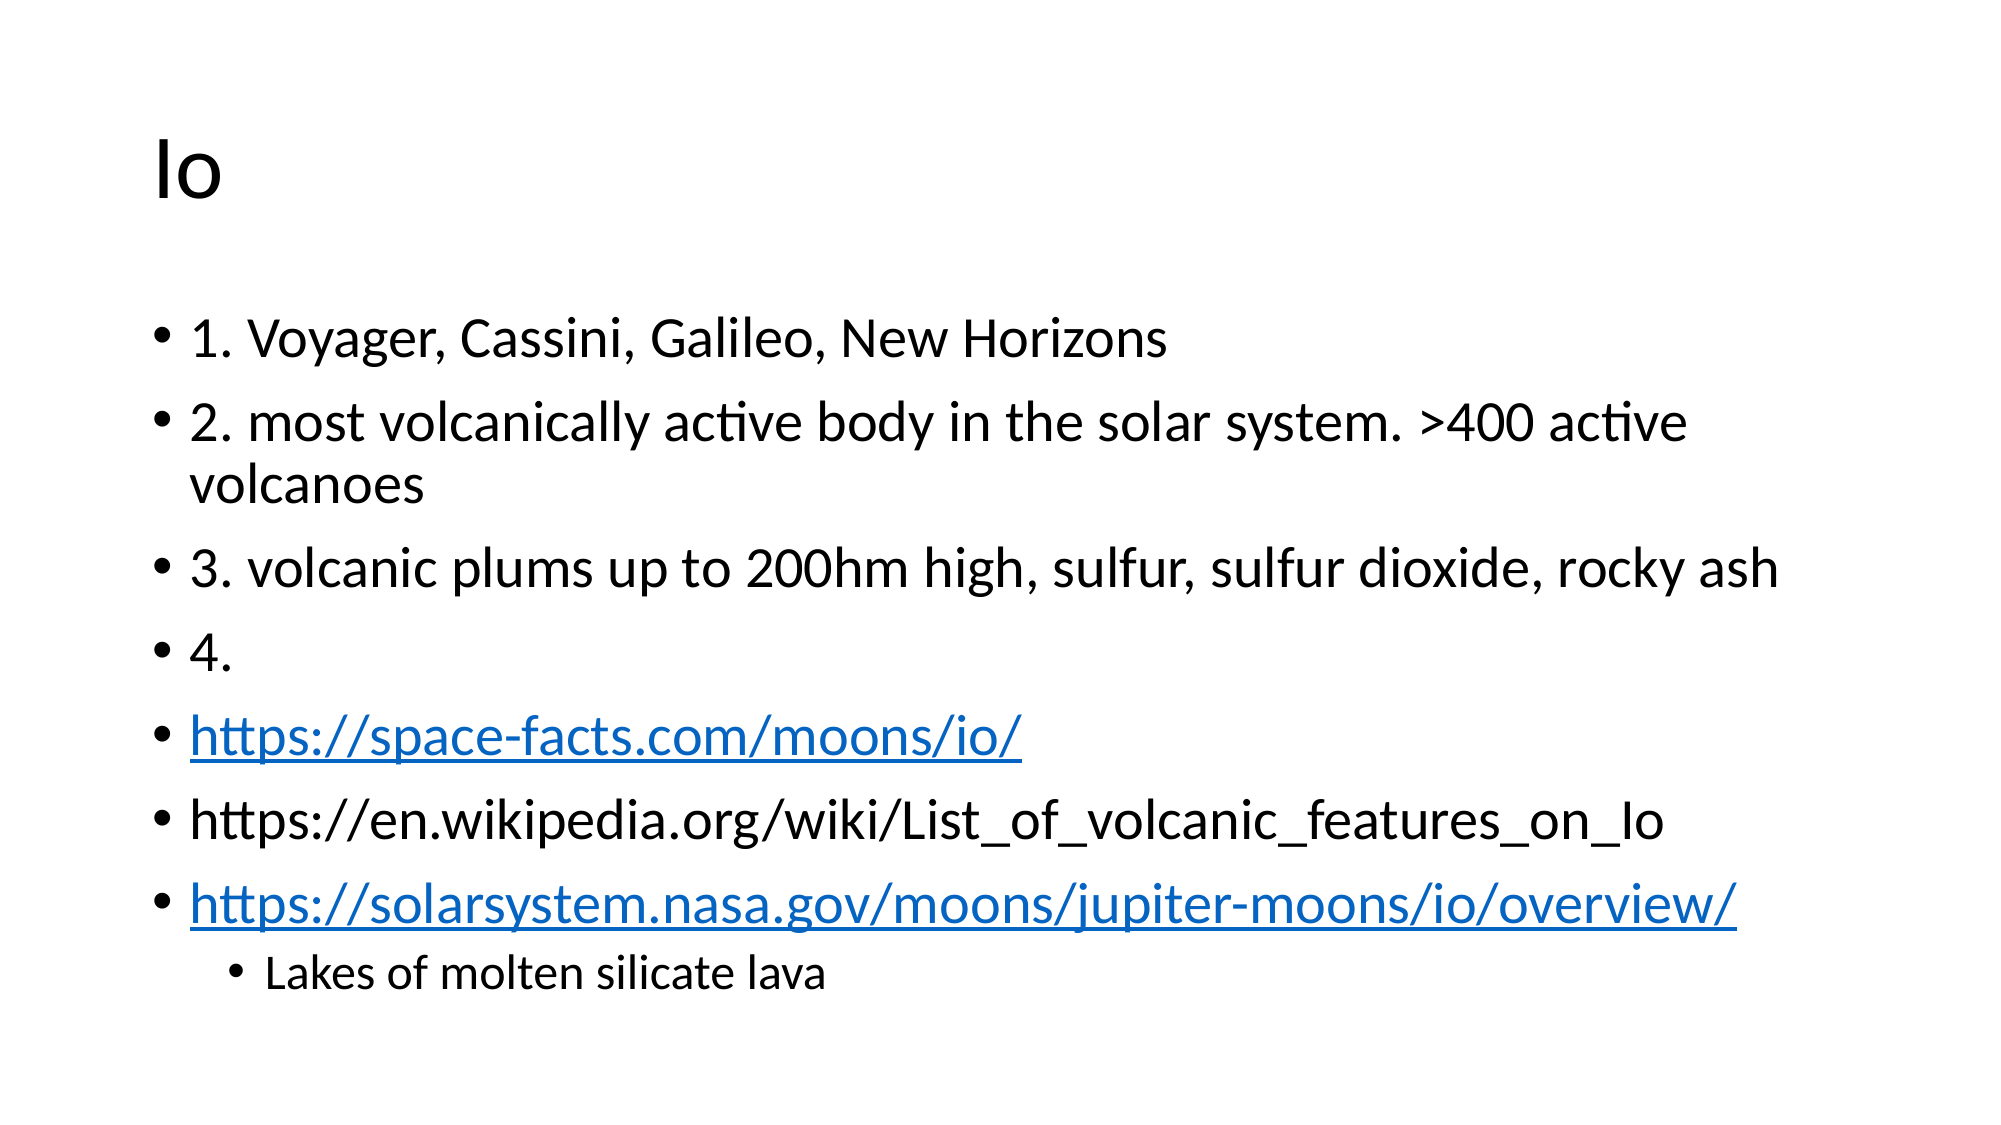

# Io
1. Voyager, Cassini, Galileo, New Horizons
2. most volcanically active body in the solar system. >400 active volcanoes
3. volcanic plums up to 200hm high, sulfur, sulfur dioxide, rocky ash
4.
https://space-facts.com/moons/io/
https://en.wikipedia.org/wiki/List_of_volcanic_features_on_Io
https://solarsystem.nasa.gov/moons/jupiter-moons/io/overview/
Lakes of molten silicate lava